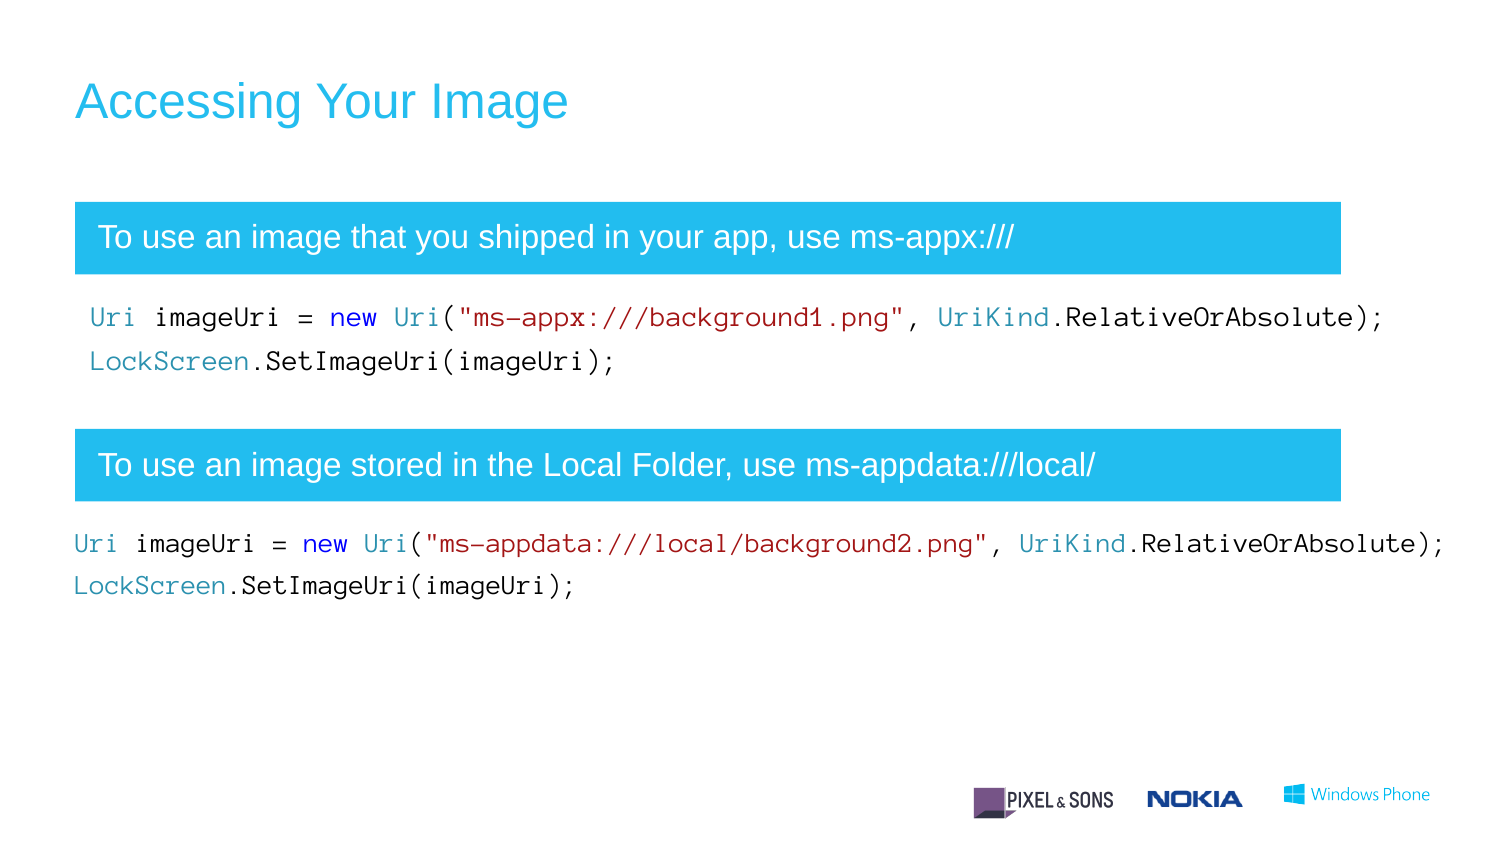

# Accessing Your Image

To use an image that you shipped in your app, use ms-appx:///
 Uri imageUri = new Uri("ms-appx:///background1.png", UriKind.RelativeOrAbsolute);
 LockScreen.SetImageUri(imageUri);
To use an image stored in the Local Folder, use ms-appdata:///local/
Uri imageUri = new Uri("ms-appdata:///local/background2.png", UriKind.RelativeOrAbsolute);
LockScreen.SetImageUri(imageUri);